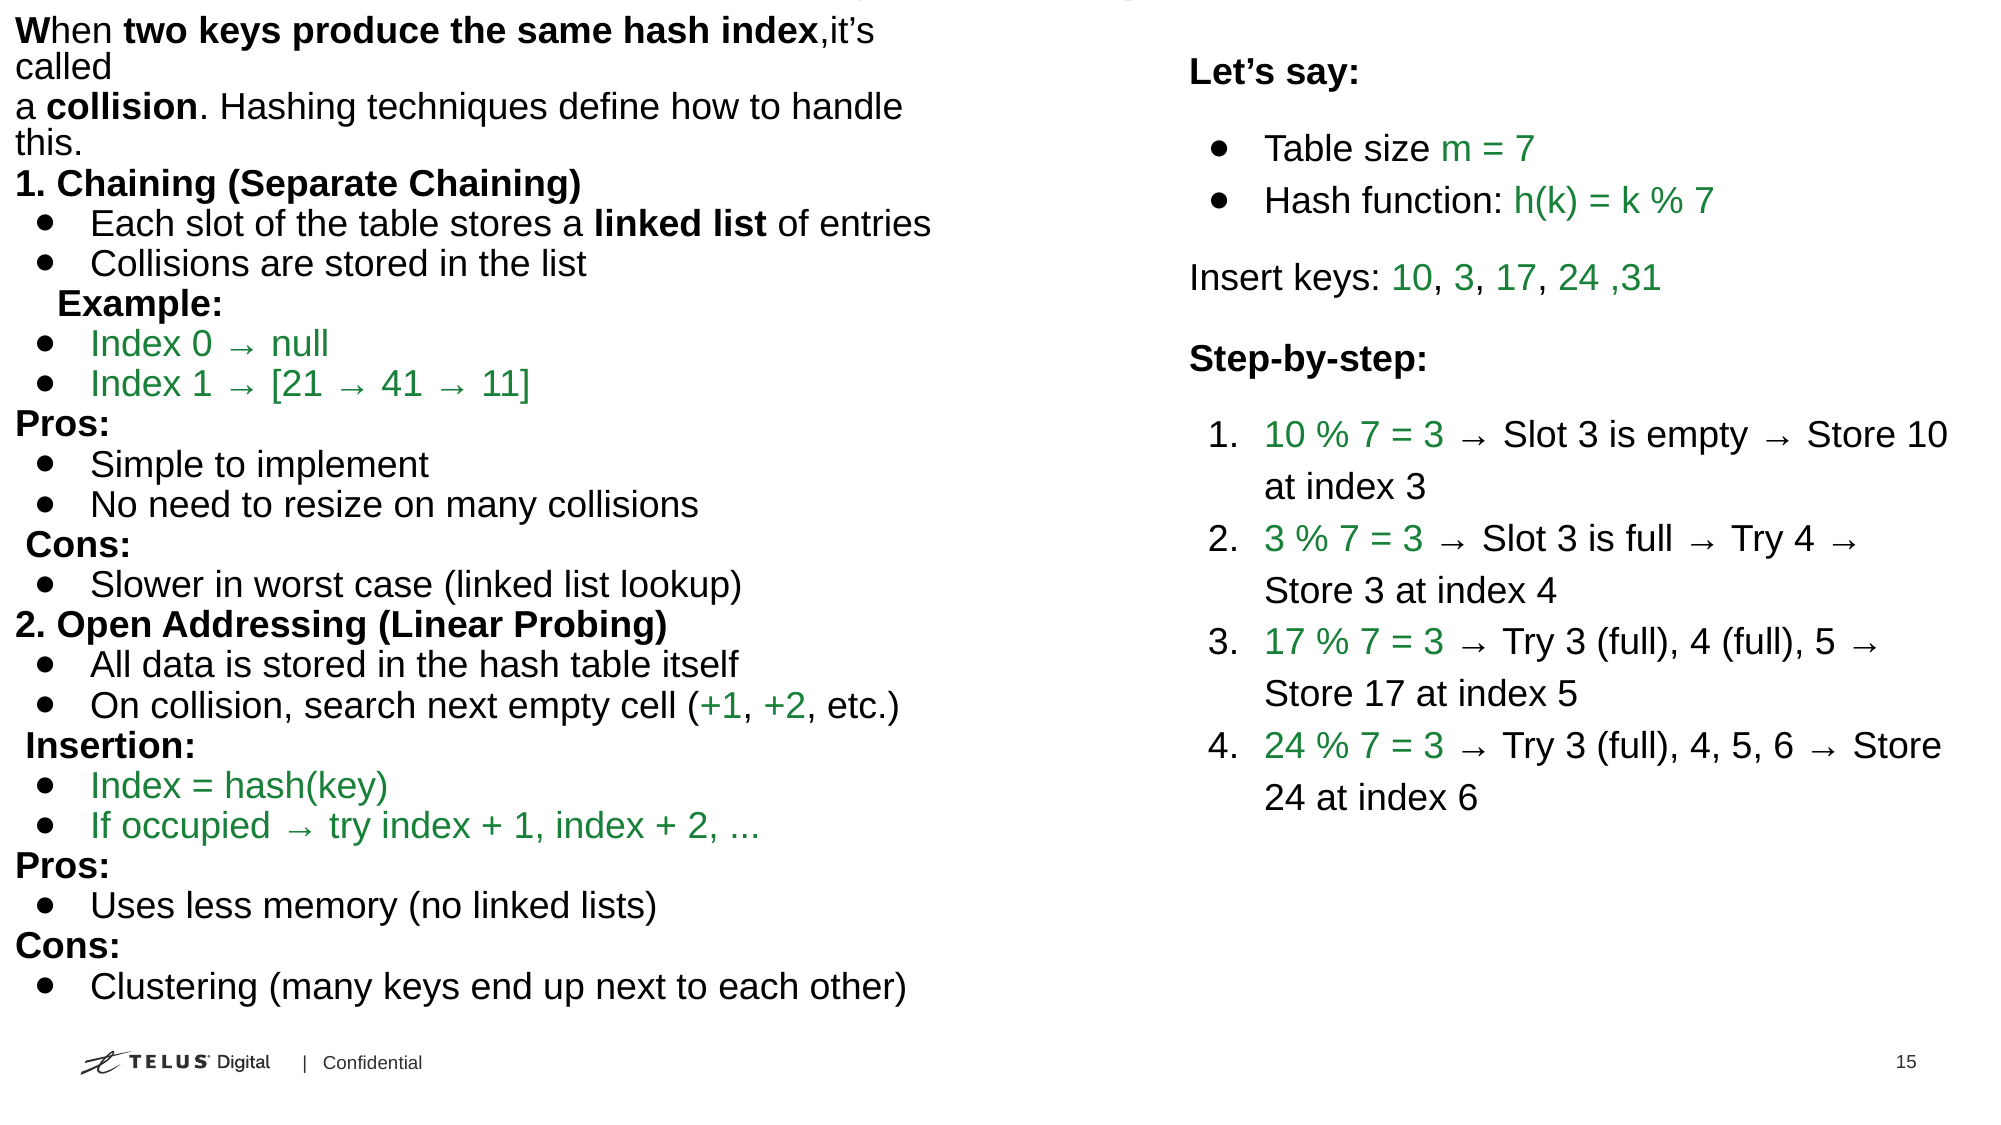

# hashing techniques
When two keys produce the same hash index,it’s called
a collision. Hashing techniques define how to handle this.
1. Chaining (Separate Chaining)
Each slot of the table stores a linked list of entries
Collisions are stored in the list
    Example:
Index 0 → null
Index 1 → [21 → 41 → 11]
Pros:
Simple to implement
No need to resize on many collisions
 Cons:
Slower in worst case (linked list lookup)
2. Open Addressing (Linear Probing)
All data is stored in the hash table itself
On collision, search next empty cell (+1, +2, etc.)
 Insertion:
Index = hash(key)
If occupied → try index + 1, index + 2, ...
Pros:
Uses less memory (no linked lists)
Cons:
Clustering (many keys end up next to each other)
Let’s say:
Table size m = 7
Hash function: h(k) = k % 7
Insert keys: 10, 3, 17, 24 ,31
Step-by-step:
10 % 7 = 3 → Slot 3 is empty → Store 10 at index 3
3 % 7 = 3 → Slot 3 is full → Try 4 → Store 3 at index 4
17 % 7 = 3 → Try 3 (full), 4 (full), 5 → Store 17 at index 5
24 % 7 = 3 → Try 3 (full), 4, 5, 6 → Store 24 at index 6